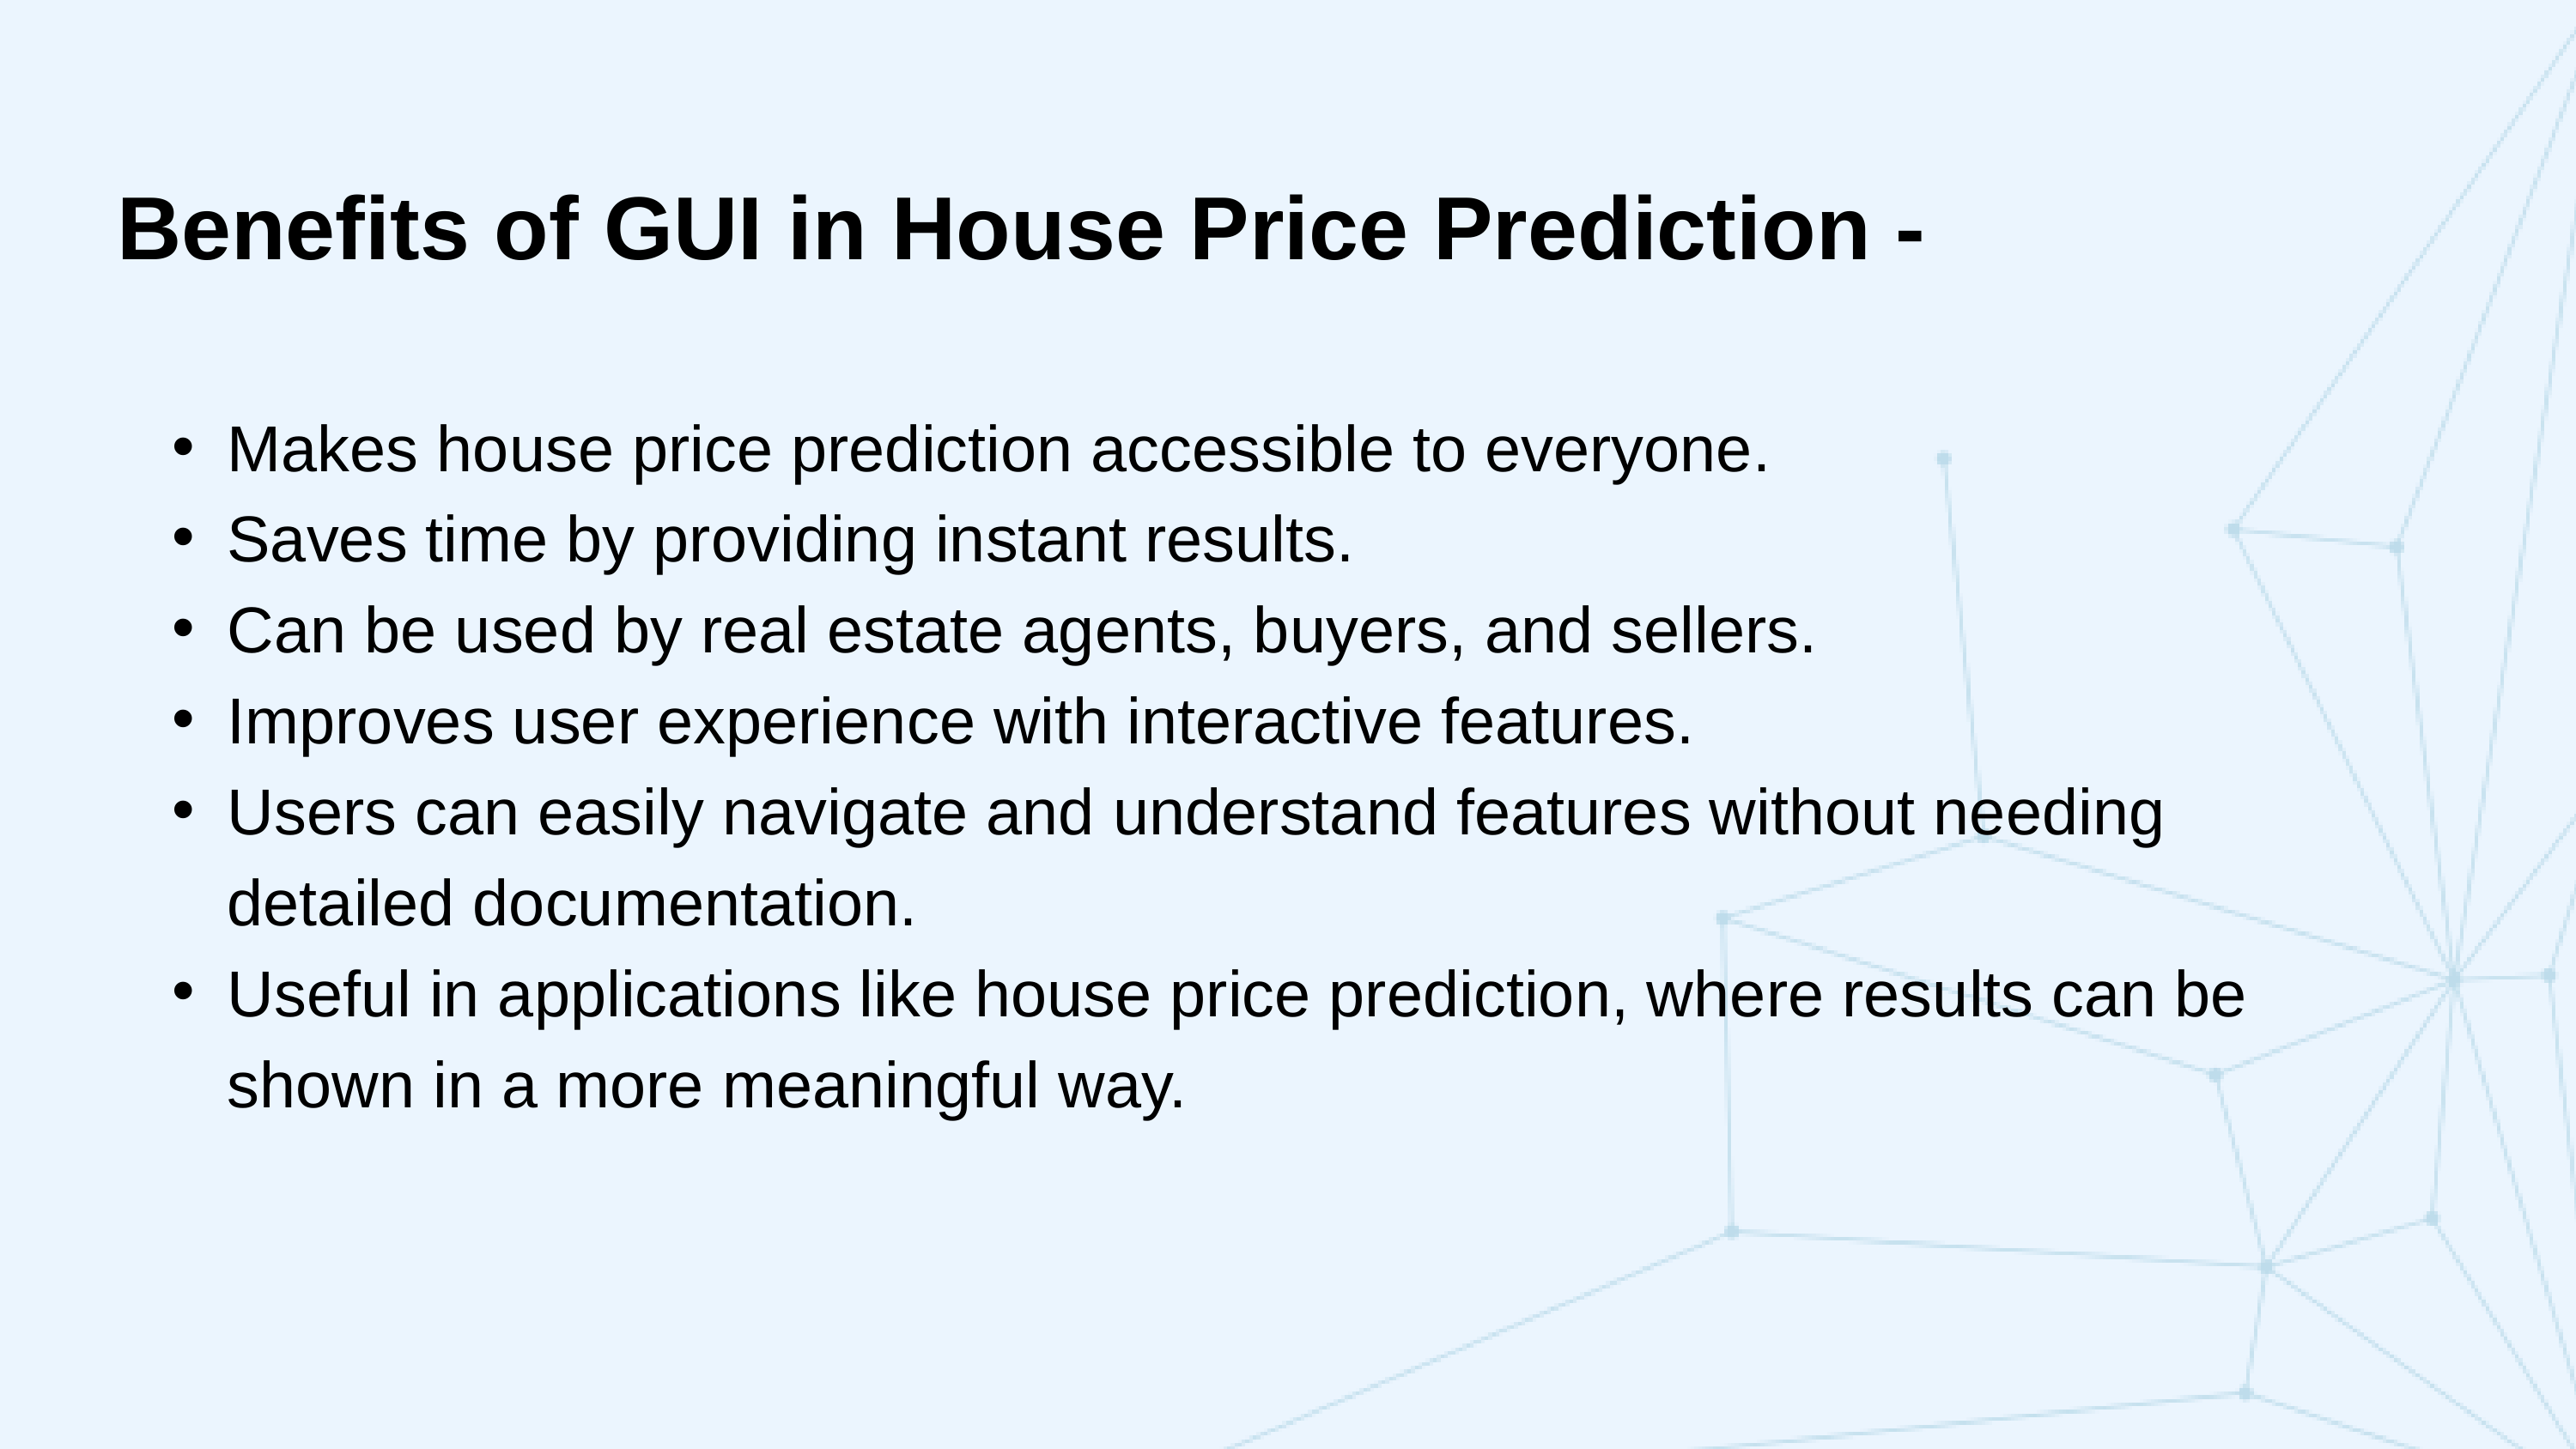

Benefits of GUI in House Price Prediction -

Makes house price prediction accessible to everyone.
Saves time by providing instant results.
Can be used by real estate agents, buyers, and sellers.
Improves user experience with interactive features.
Users can easily navigate and understand features without needing detailed documentation.
Useful in applications like house price prediction, where results can be shown in a more meaningful way.